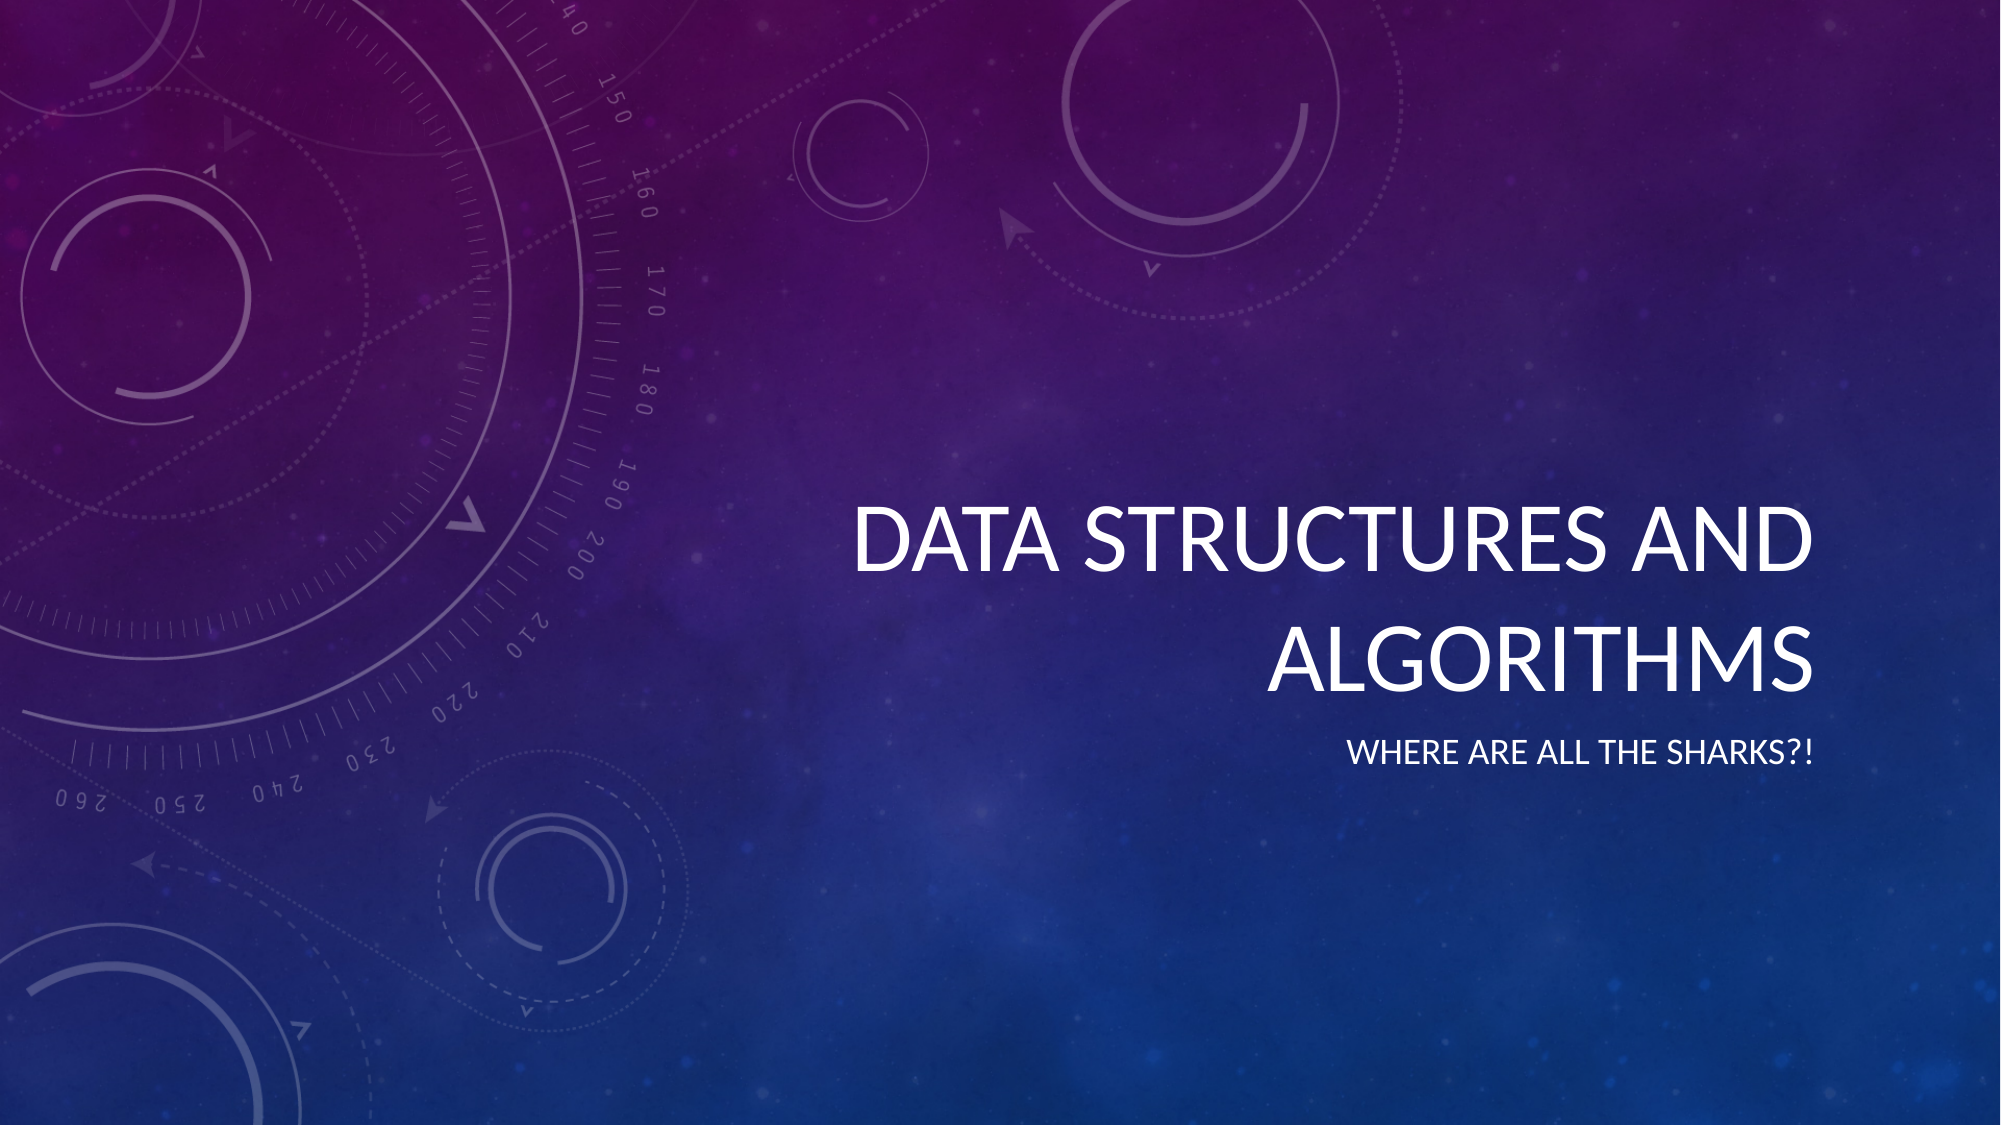

# Data Structures and Algorithms
Where are all the sharks?!